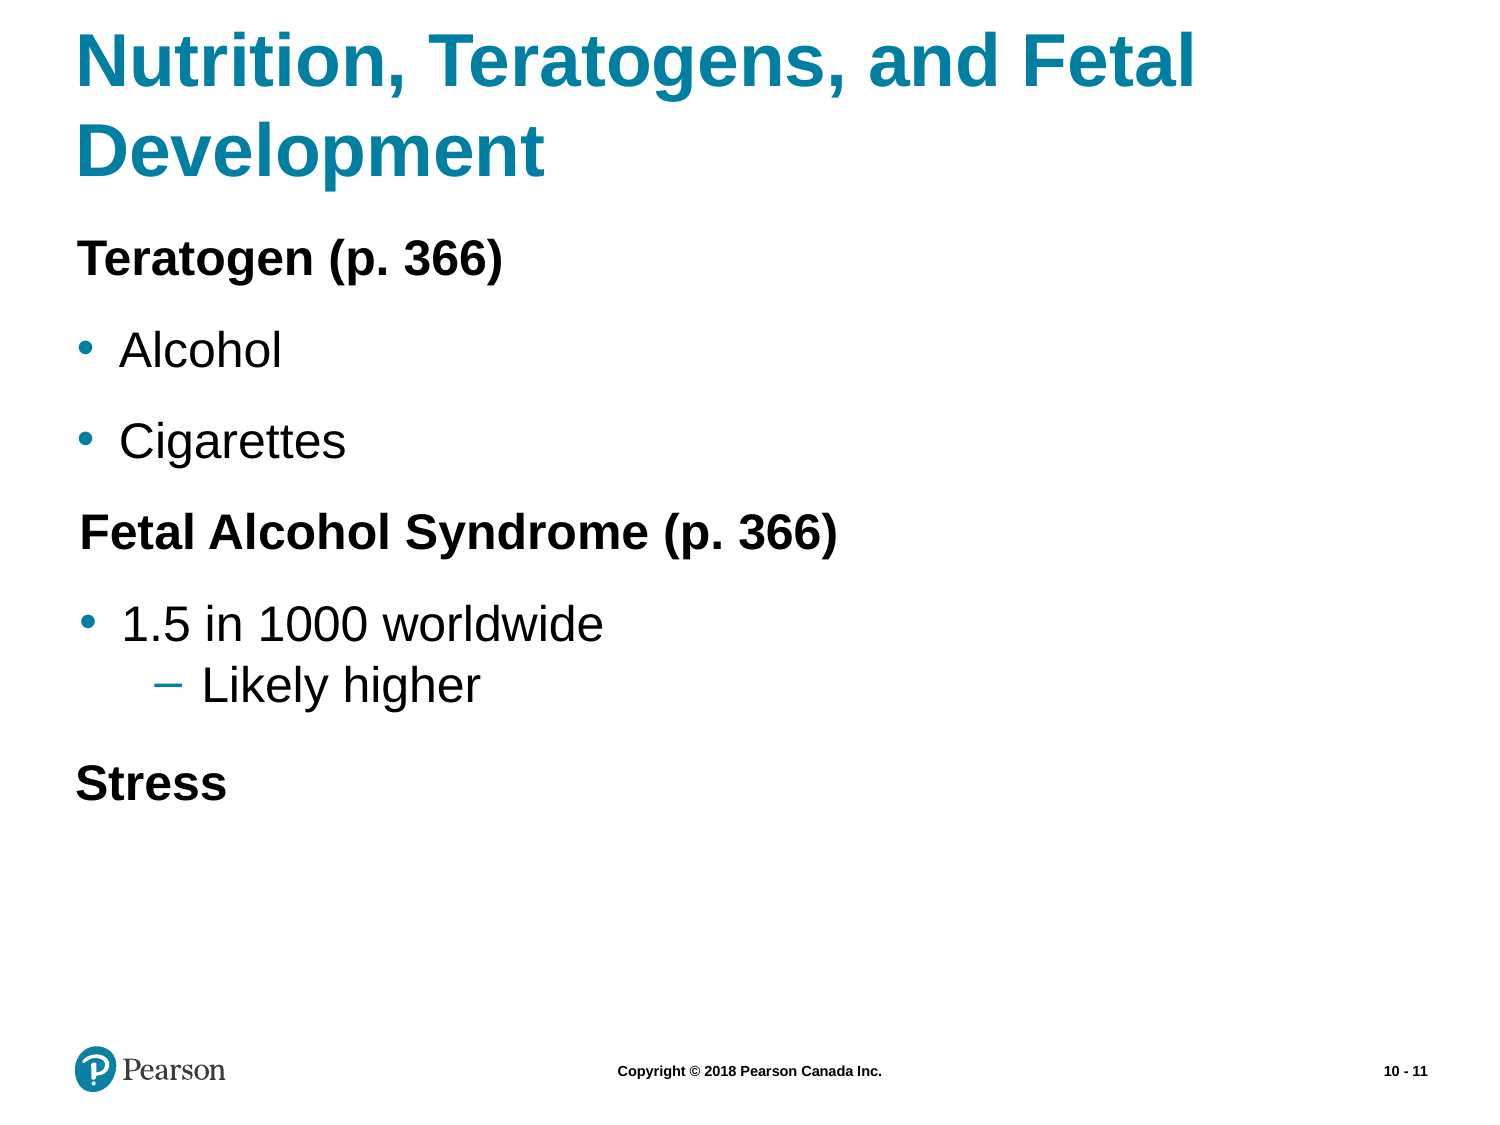

# Nutrition, Teratogens, and Fetal Development
Teratogen (p. 366)
Alcohol
Cigarettes
Fetal Alcohol Syndrome (p. 366)
1.5 in 1000 worldwide
Likely higher
Stress